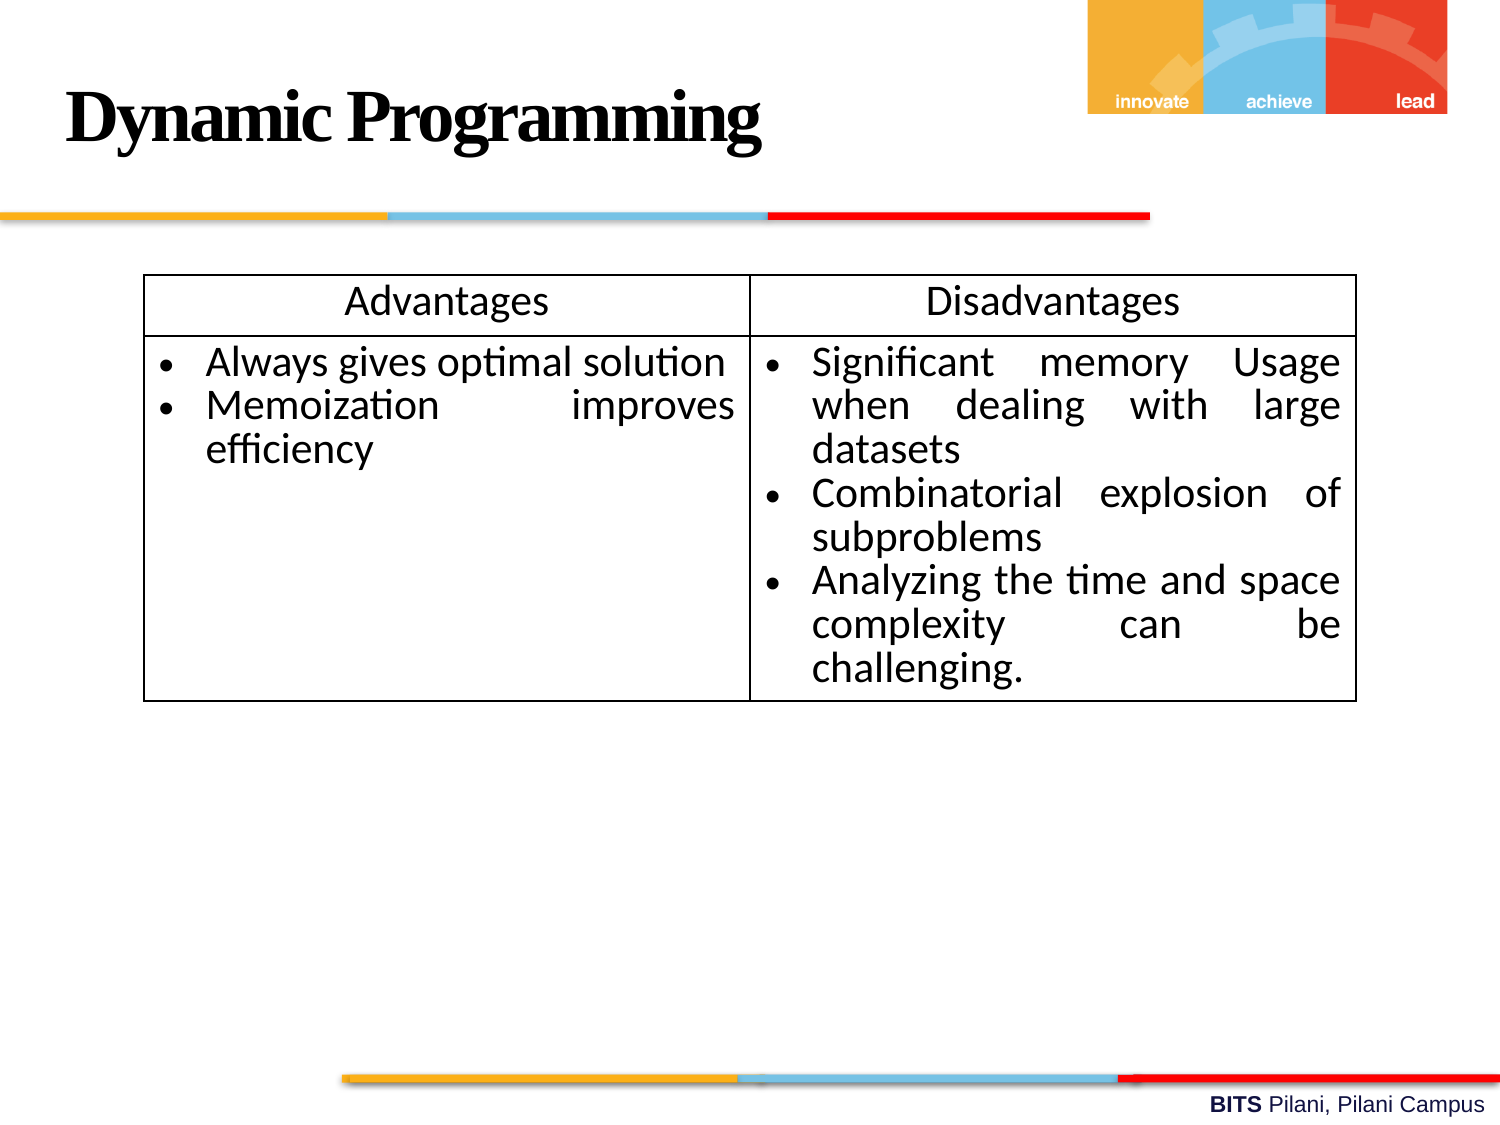

Dynamic Programming
| Advantages | Disadvantages |
| --- | --- |
| Always gives optimal solution Memoization improves efficiency | Significant memory Usage when dealing with large datasets Combinatorial explosion of subproblems Analyzing the time and space complexity can be challenging. |